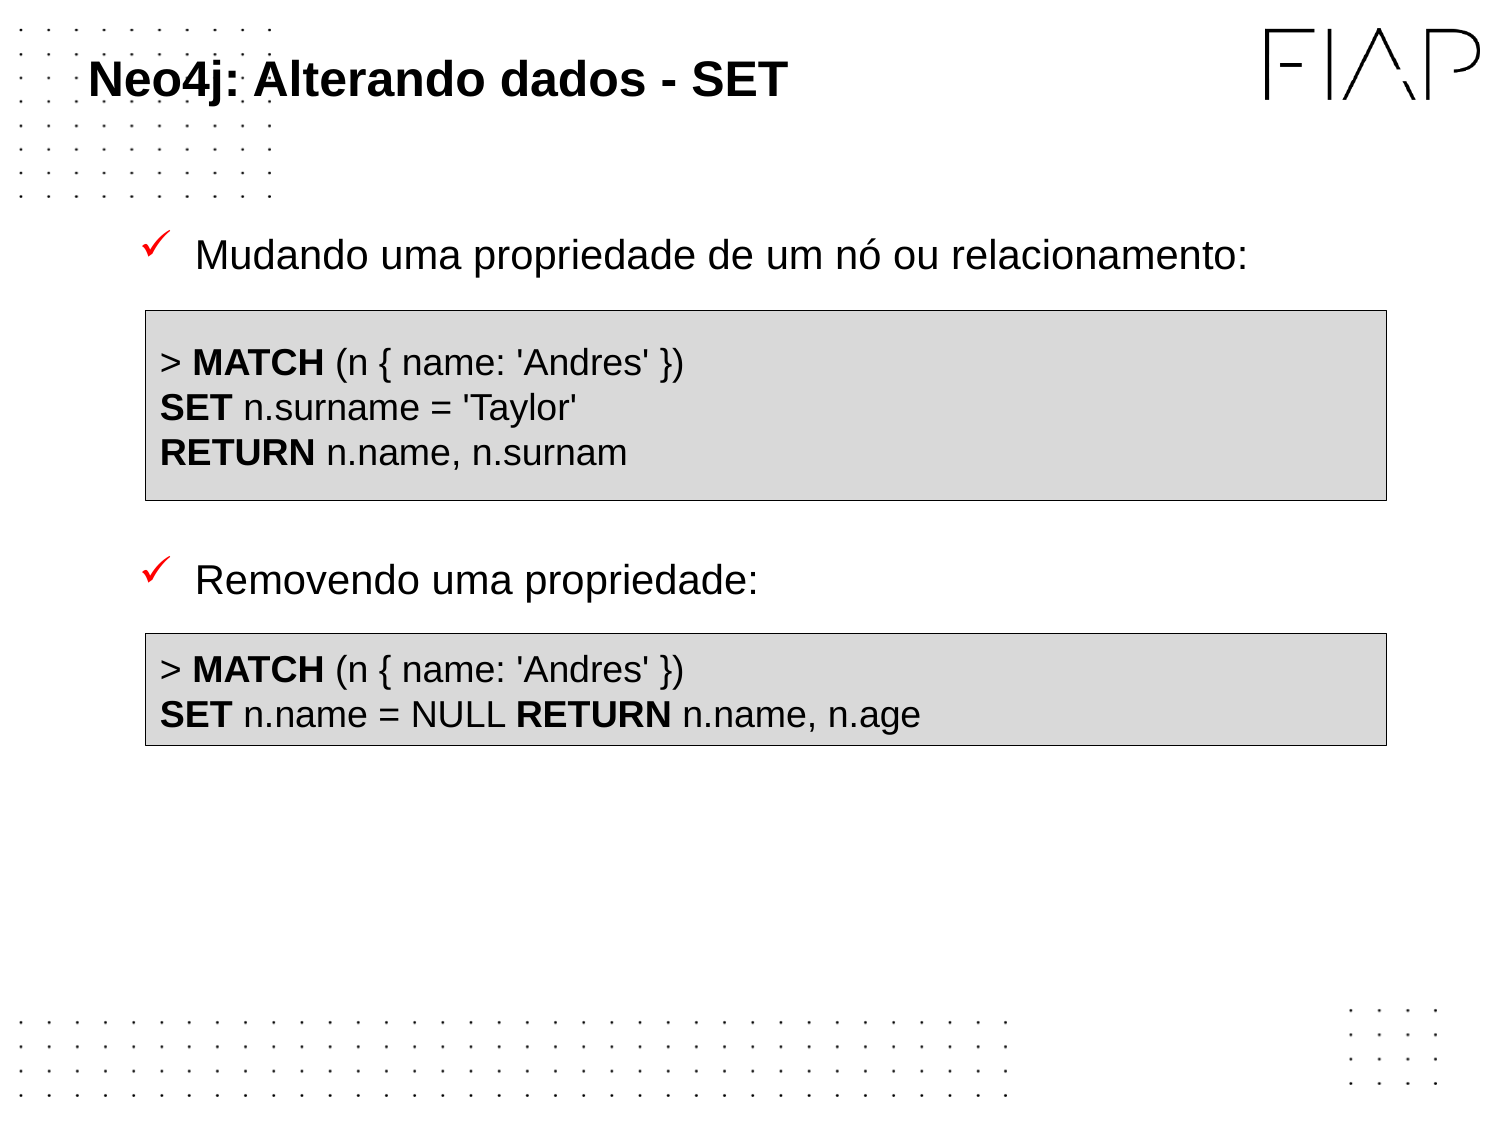

# Neo4j: Alterando dados - SET
Mudando uma propriedade de um nó ou relacionamento:

Removendo uma propriedade:

> MATCH (n { name: 'Andres' })
SET n.surname = 'Taylor'
RETURN n.name, n.surnam
> MATCH (n { name: 'Andres' })
SET n.name = NULL RETURN n.name, n.age